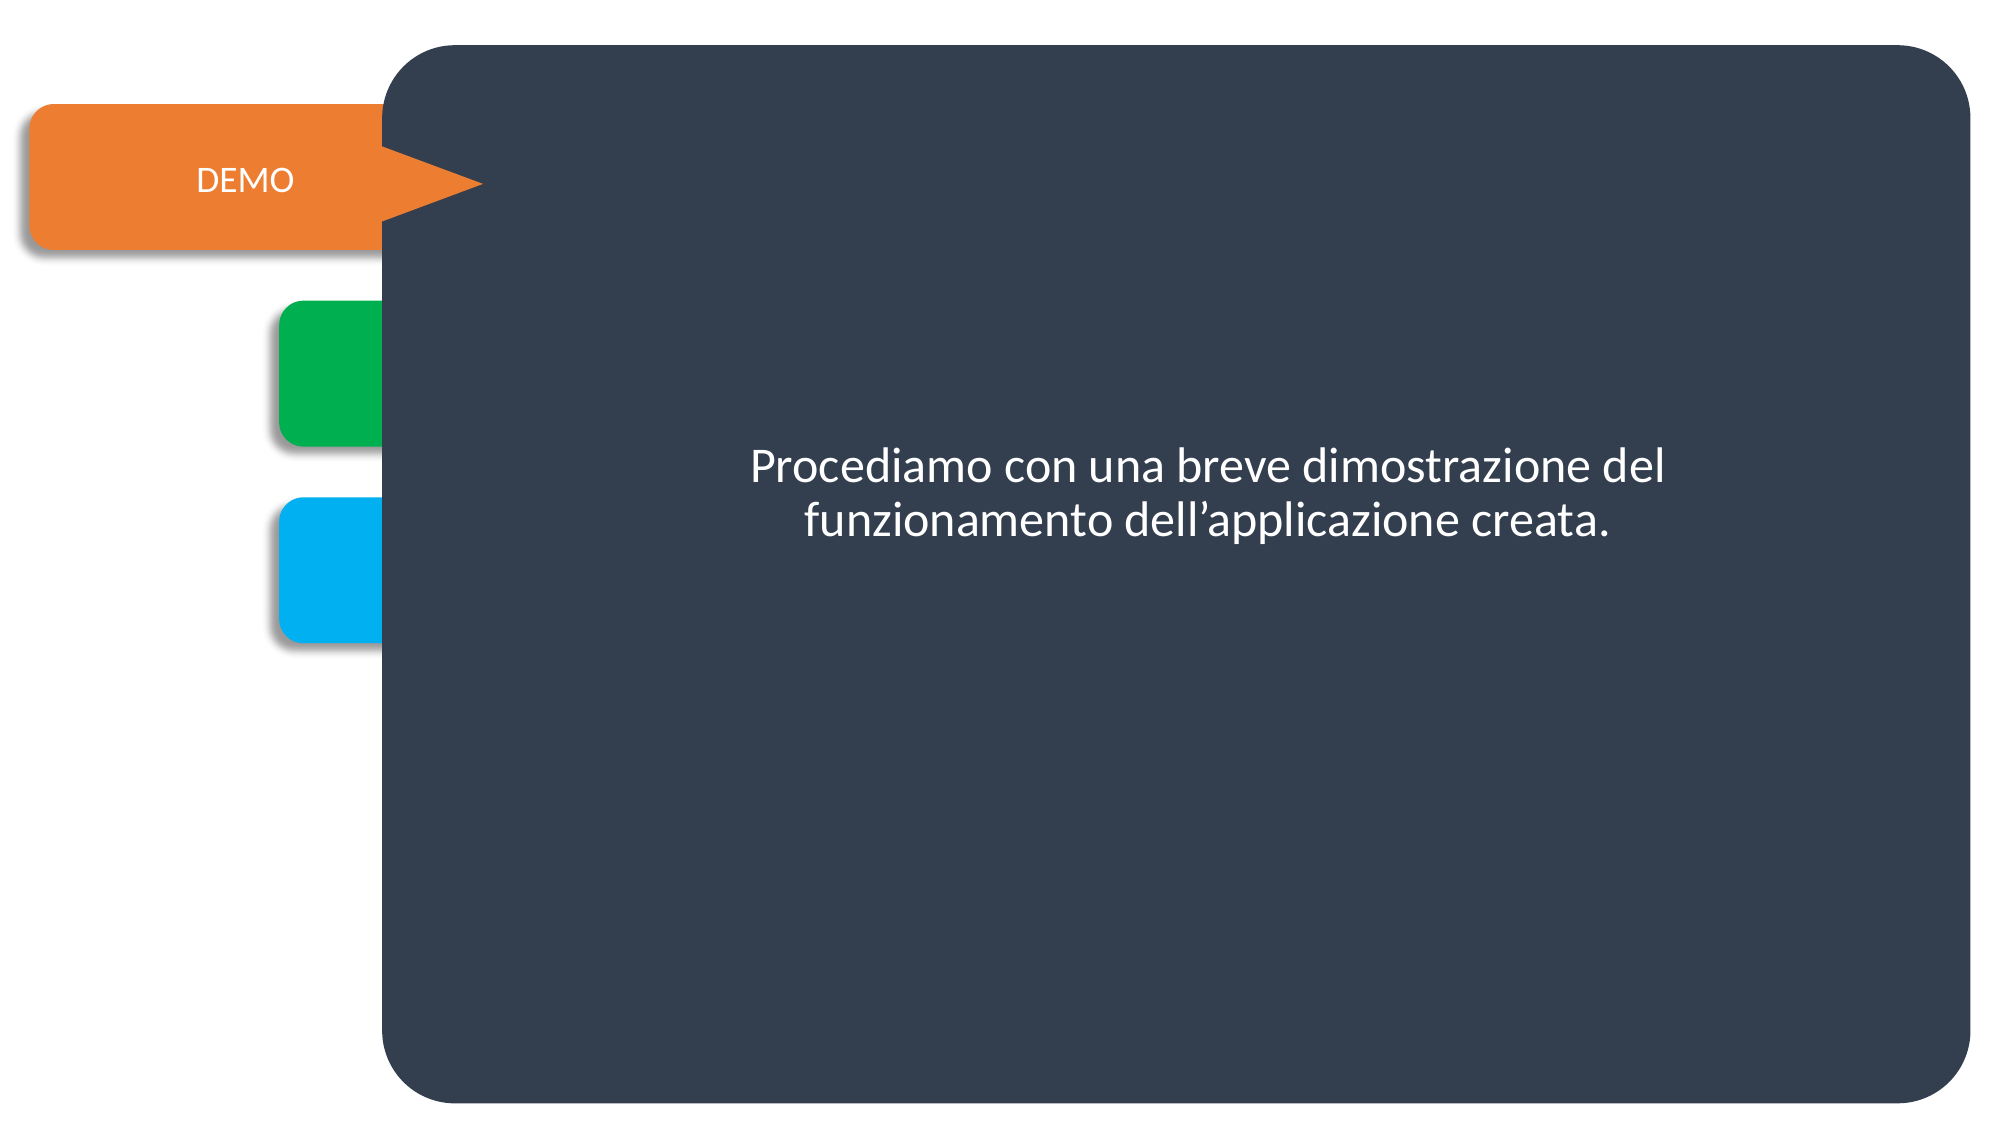

DEMO

    MODELLAZIONE
Procediamo con una breve dimostrazione del funzionamento dell’applicazione creata.
 TESTING